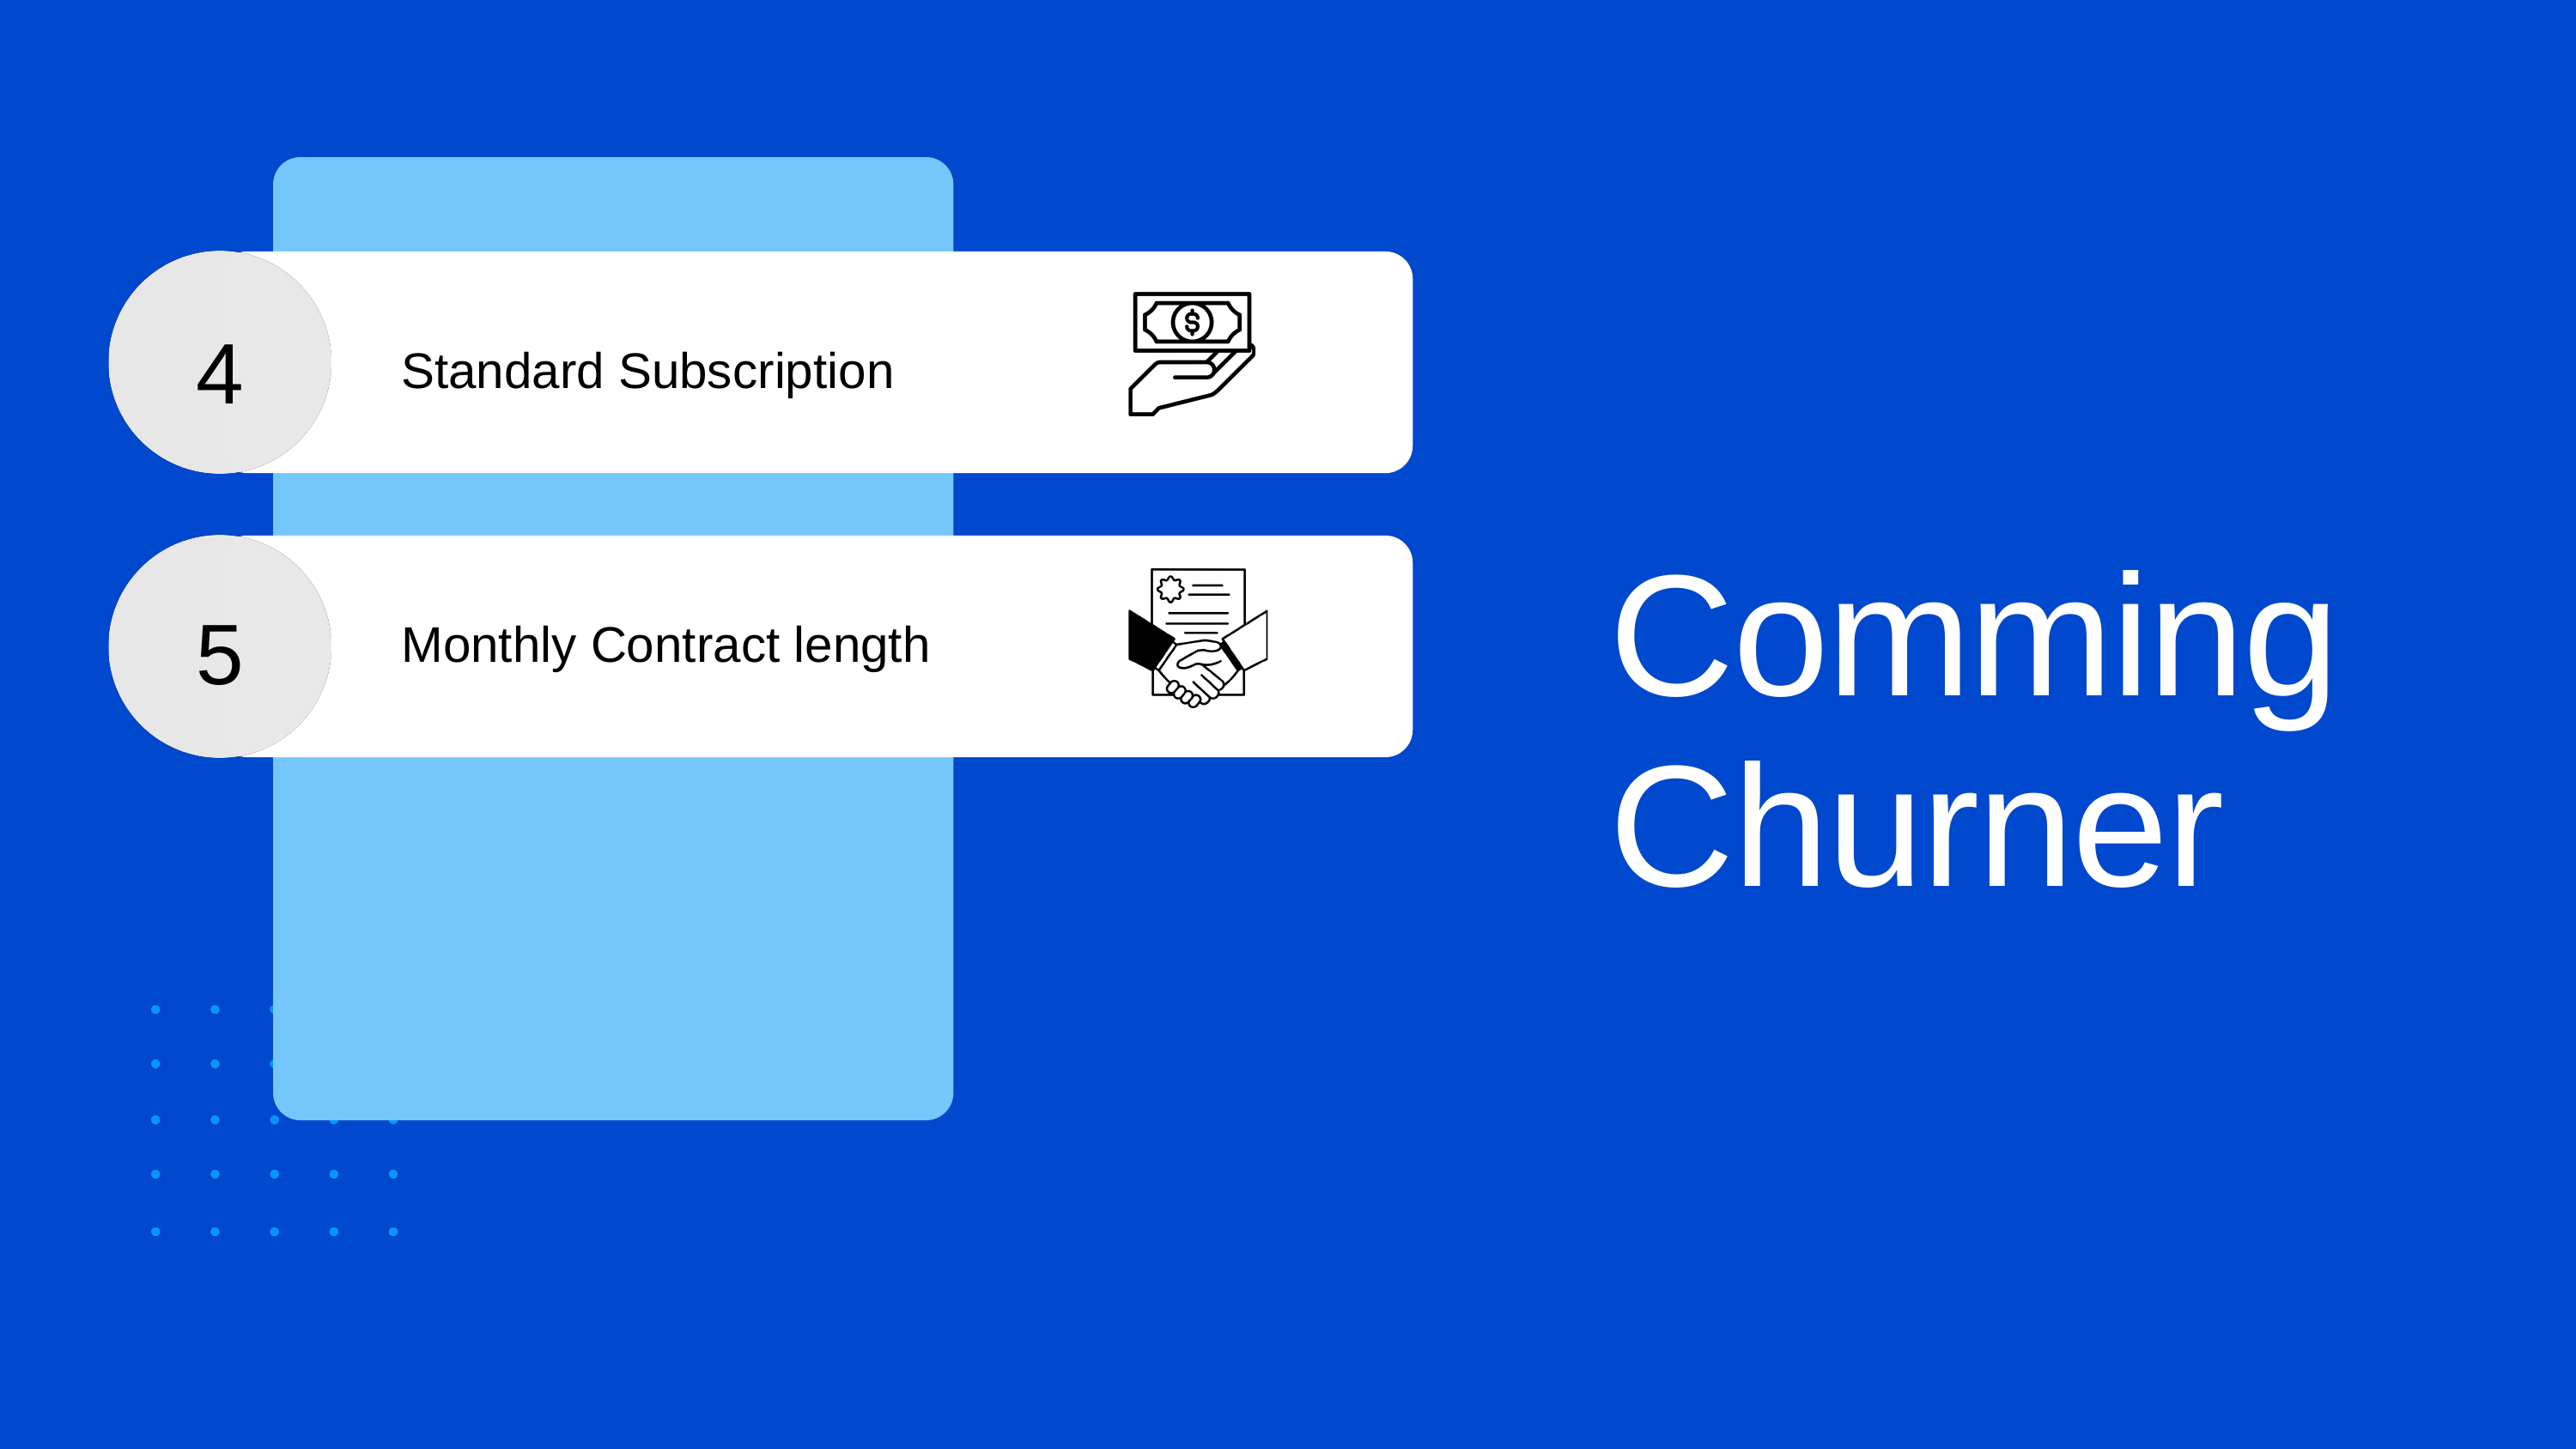

4
Standard Subscription

Comming Churner

5
Monthly Contract length